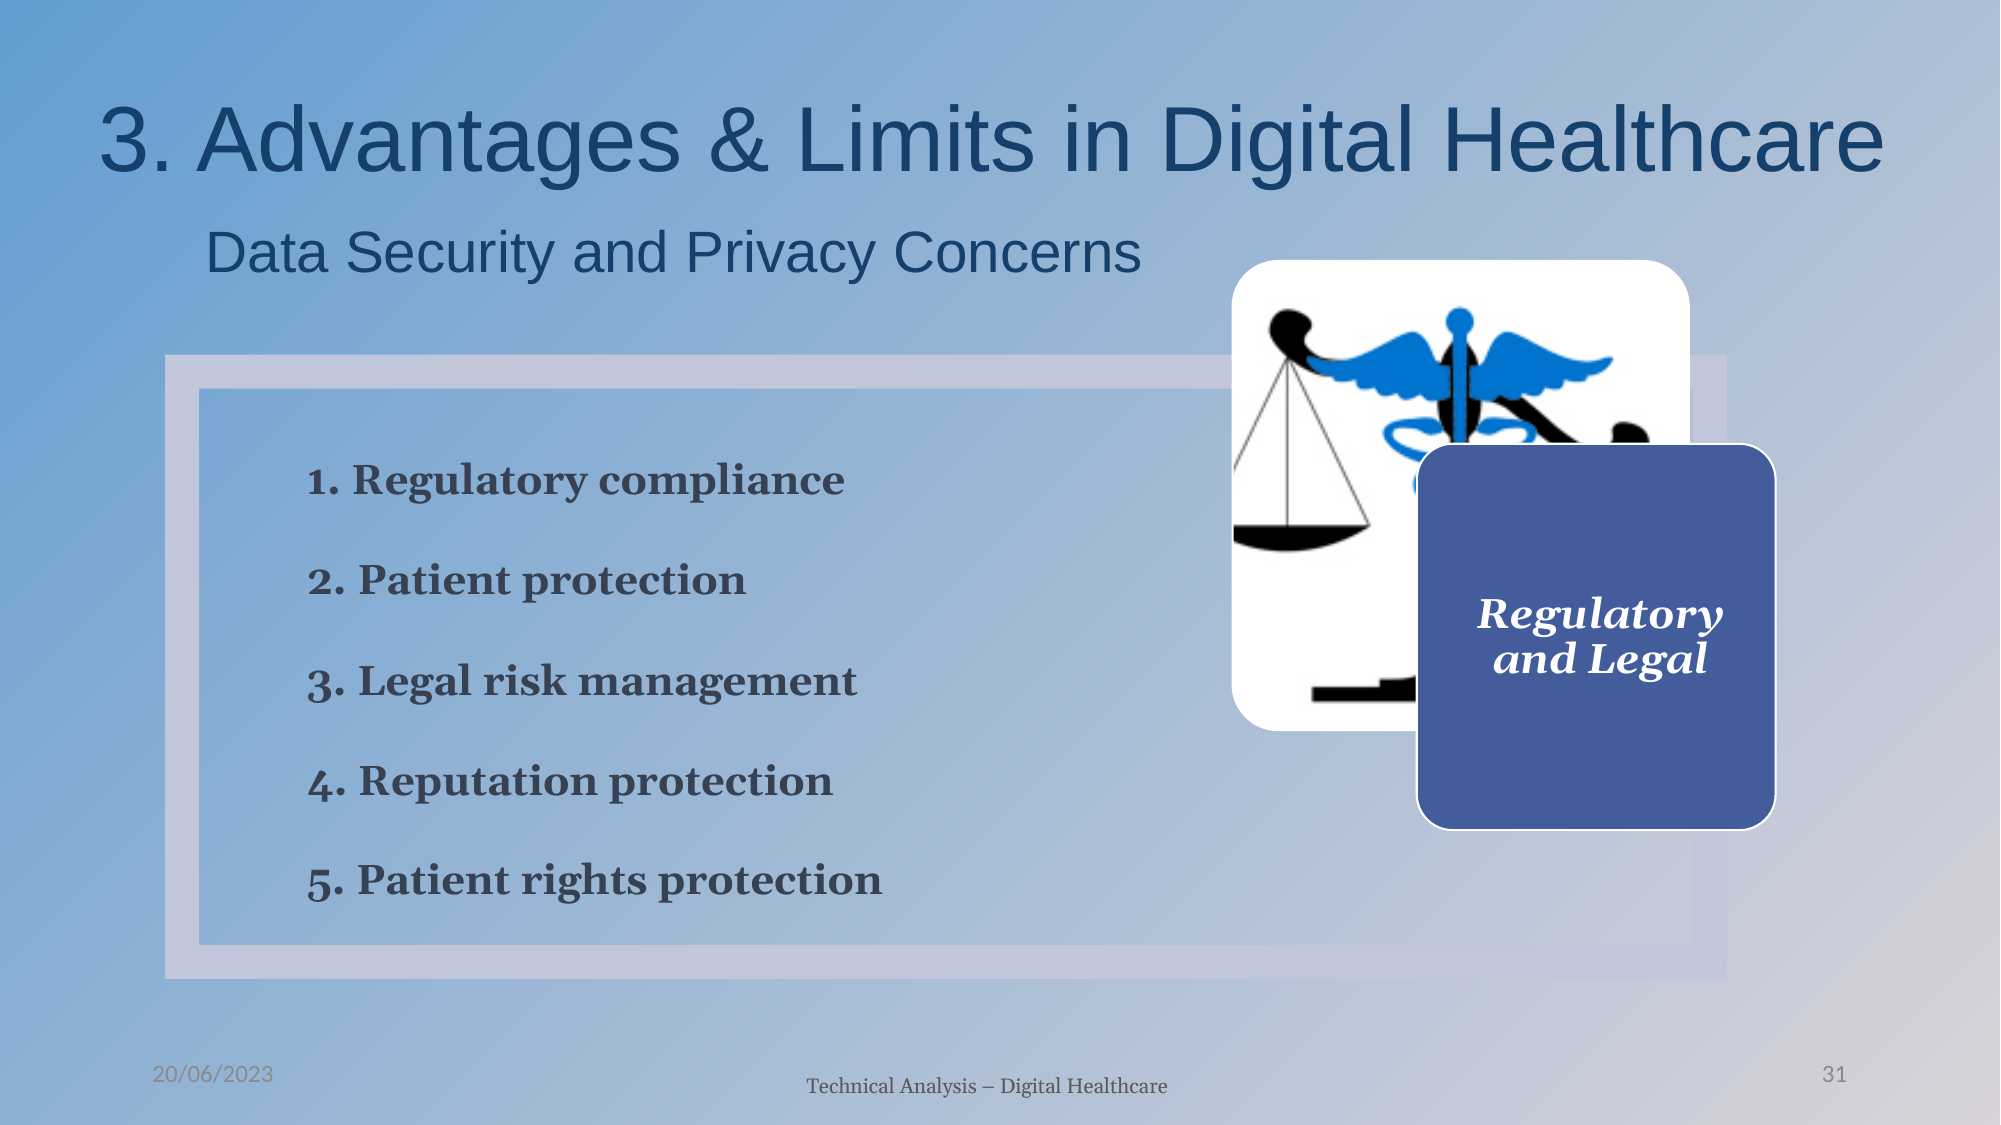

3. Advantages & Limits in Digital Healthcare
Data Security and Privacy Concerns

 Regulatory compliance
 Patient protection
 Legal risk management
 Reputation protection
 Patient rights protection

Regulatory and Legal
20/06/2023
31
Technical Analysis – Digital Healthcare